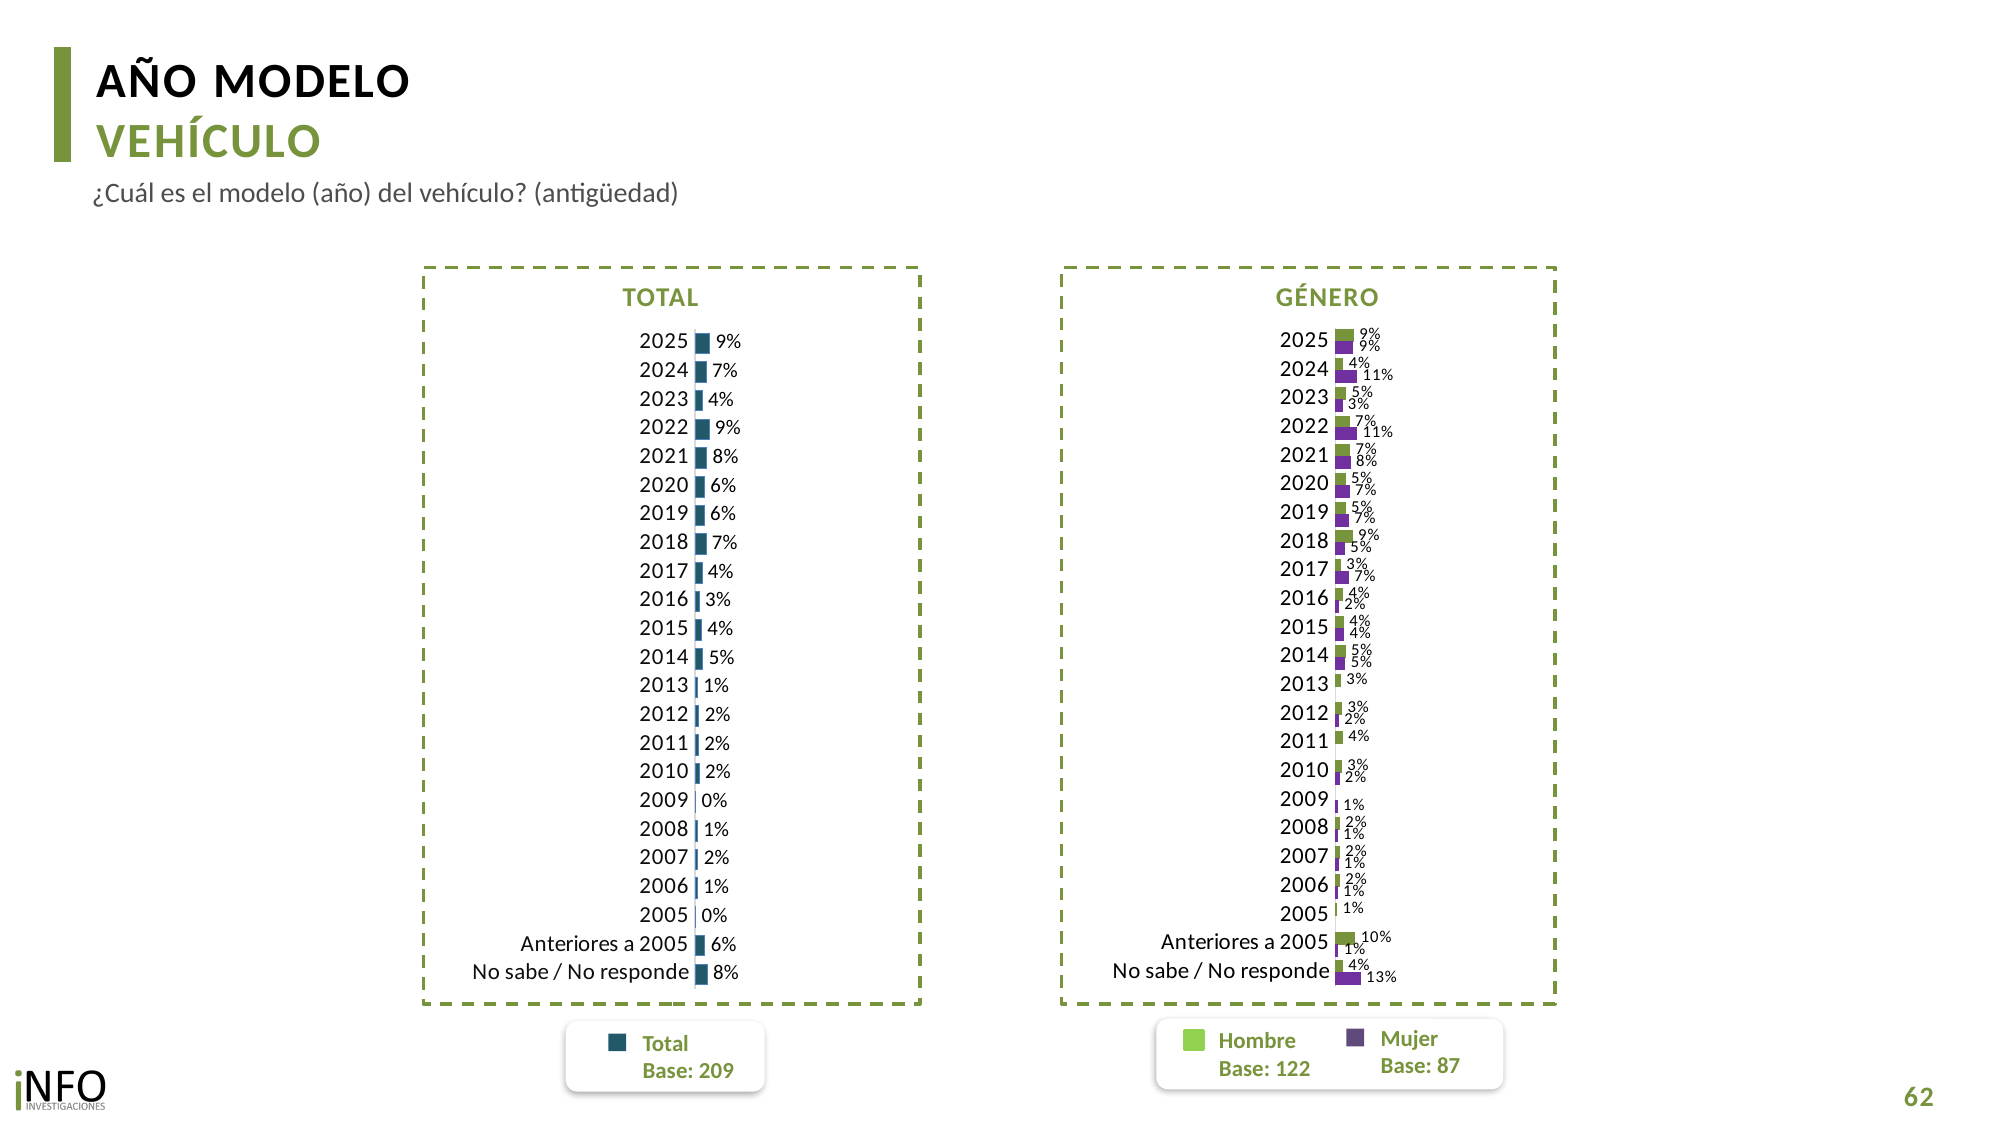

AÑO MODELO
VEHÍCULO

¿Cuál es el modelo (año) del vehículo? (antigüedad)

TOTAL
GÉNERO

### Chart

| Category | Hombre | Mujer |
|---|---|---|
| 2025 | 0.09470028148392362 | 0.09163868206144697 |
| 2024 | 0.037984335942463525 | 0.11240424516198211 |
| 2023 | 0.05304049403546747 | 0.03399487306825968 |
| 2022 | 0.0712971898109082 | 0.11148862335967615 |
| 2021 | 0.07426155418340176 | 0.07699306038742397 |
| 2020 | 0.04975668002519427 | 0.07249075583122802 |
| 2019 | 0.050974936215853944 | 0.06736356393214185 |
| 2018 | 0.08812514770422311 | 0.04638842258386954 |
| 2017 | 0.025976052221529673 | 0.06754502007580011 |
| 2016 | 0.036330932038172385 | 0.01516122076863949 |
| 2015 | 0.041581527563444805 | 0.042206407772944814 |
| 2014 | 0.050094662323242355 | 0.048888131371850836 |
| 2013 | 0.025176804491371666 | None |
| 2012 | 0.03139115710081394 | 0.01516122076863949 |
| 2011 | 0.03629090125950897 | None |
| 2010 | 0.029857008511490604 | 0.0183639415974594 |
| 2009 | None | 0.008299708377077787 |
| 2008 | 0.019755888679514413 | 0.008021426499014868 |
| 2007 | 0.02029365589069086 | 0.0129700472891418 |
| 2006 | 0.019877916363440988 | 0.008021426499014868 |
| 2005 | 0.005247281414690436 | None |
| Anteriores a 2005 | 0.10211055274639247 | 0.01203571685602044 |
| No sabe / No responde | 0.03587503999426117 | 0.13056350573836842 |

### Chart

| Category | Total |
|---|---|
| 2025 | 0.09335525469862006 |
| 2024 | 0.07067861022447701 |
| 2023 | 0.04467334118210376 |
| 2022 | 0.08895415507748361 |
| 2021 | 0.07546156388475593 |
| 2020 | 0.05974425079416809 |
| 2019 | 0.05817481451833367 |
| 2018 | 0.06978930245758636 |
| 2017 | 0.04423819807605951 |
| 2016 | 0.02703062041490028 |
| 2015 | 0.04185605094269981 |
| 2014 | 0.04956460720401101 |
| 2013 | 0.014116090225280528 |
| 2012 | 0.02426099535258435 |
| 2011 | 0.020347524115363436 |
| 2010 | 0.024807855859066773 |
| 2009 | 0.003646241240908916 |
| 2008 | 0.014600685870149179 |
| 2007 | 0.017076236374001092 |
| 2006 | 0.014669104155594413 |
| 2005 | 0.002942037299157354 |
| Anteriores a 2005 | 0.06253873088592185 |
| No sabe / No responde | 0.07747372914677268 |
Mujer
Base: 87

Hombre
Base: 122

Total
Base: 209

62